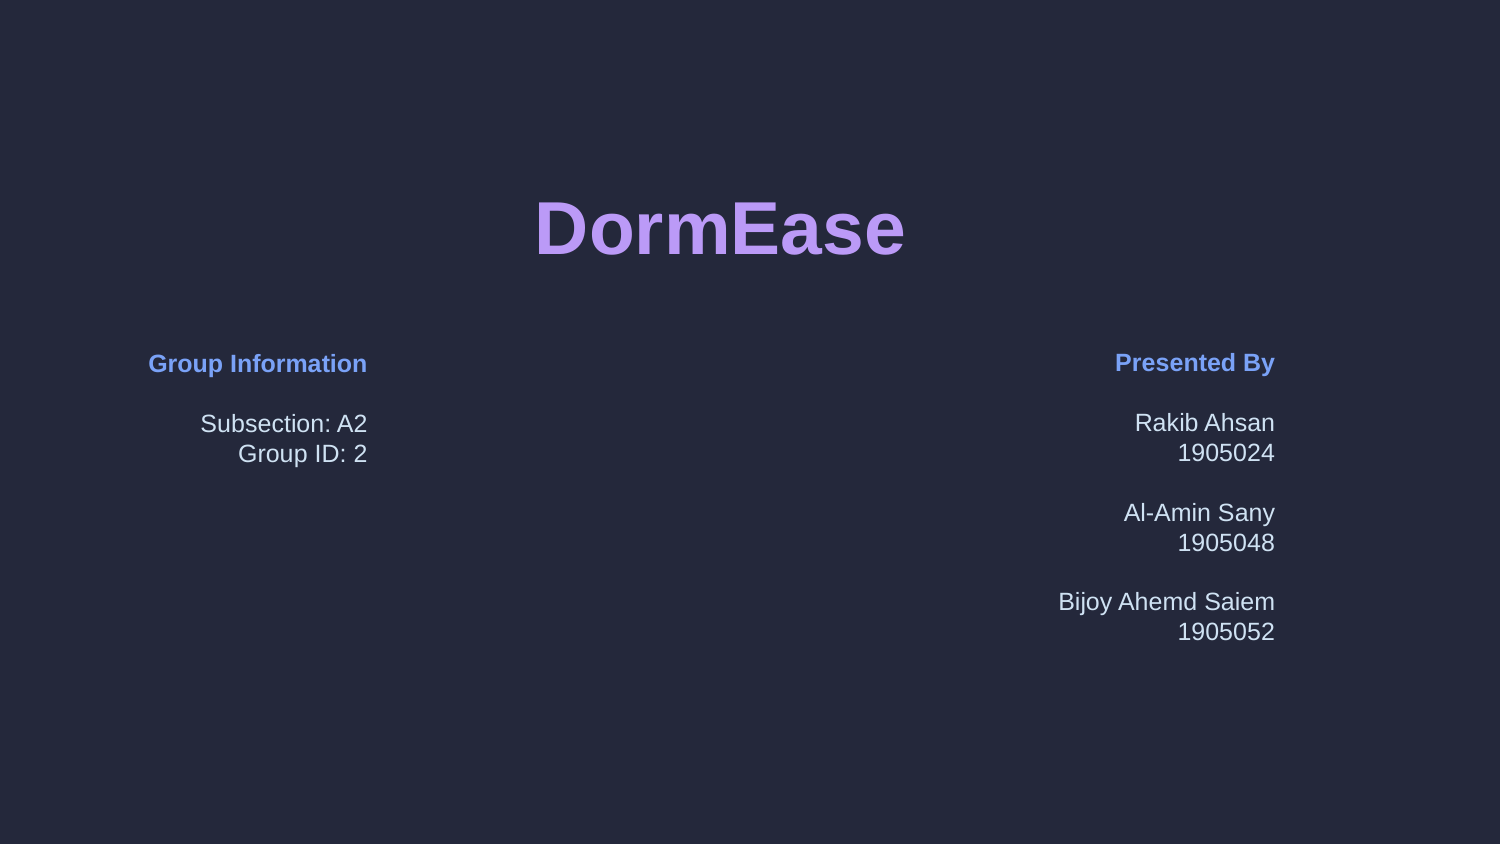

DormEase
Presented By

Rakib Ahsan
1905024

Al-Amin Sany
1905048

Bijoy Ahemd Saiem
1905052
Group Information

Subsection: A2
Group ID: 2